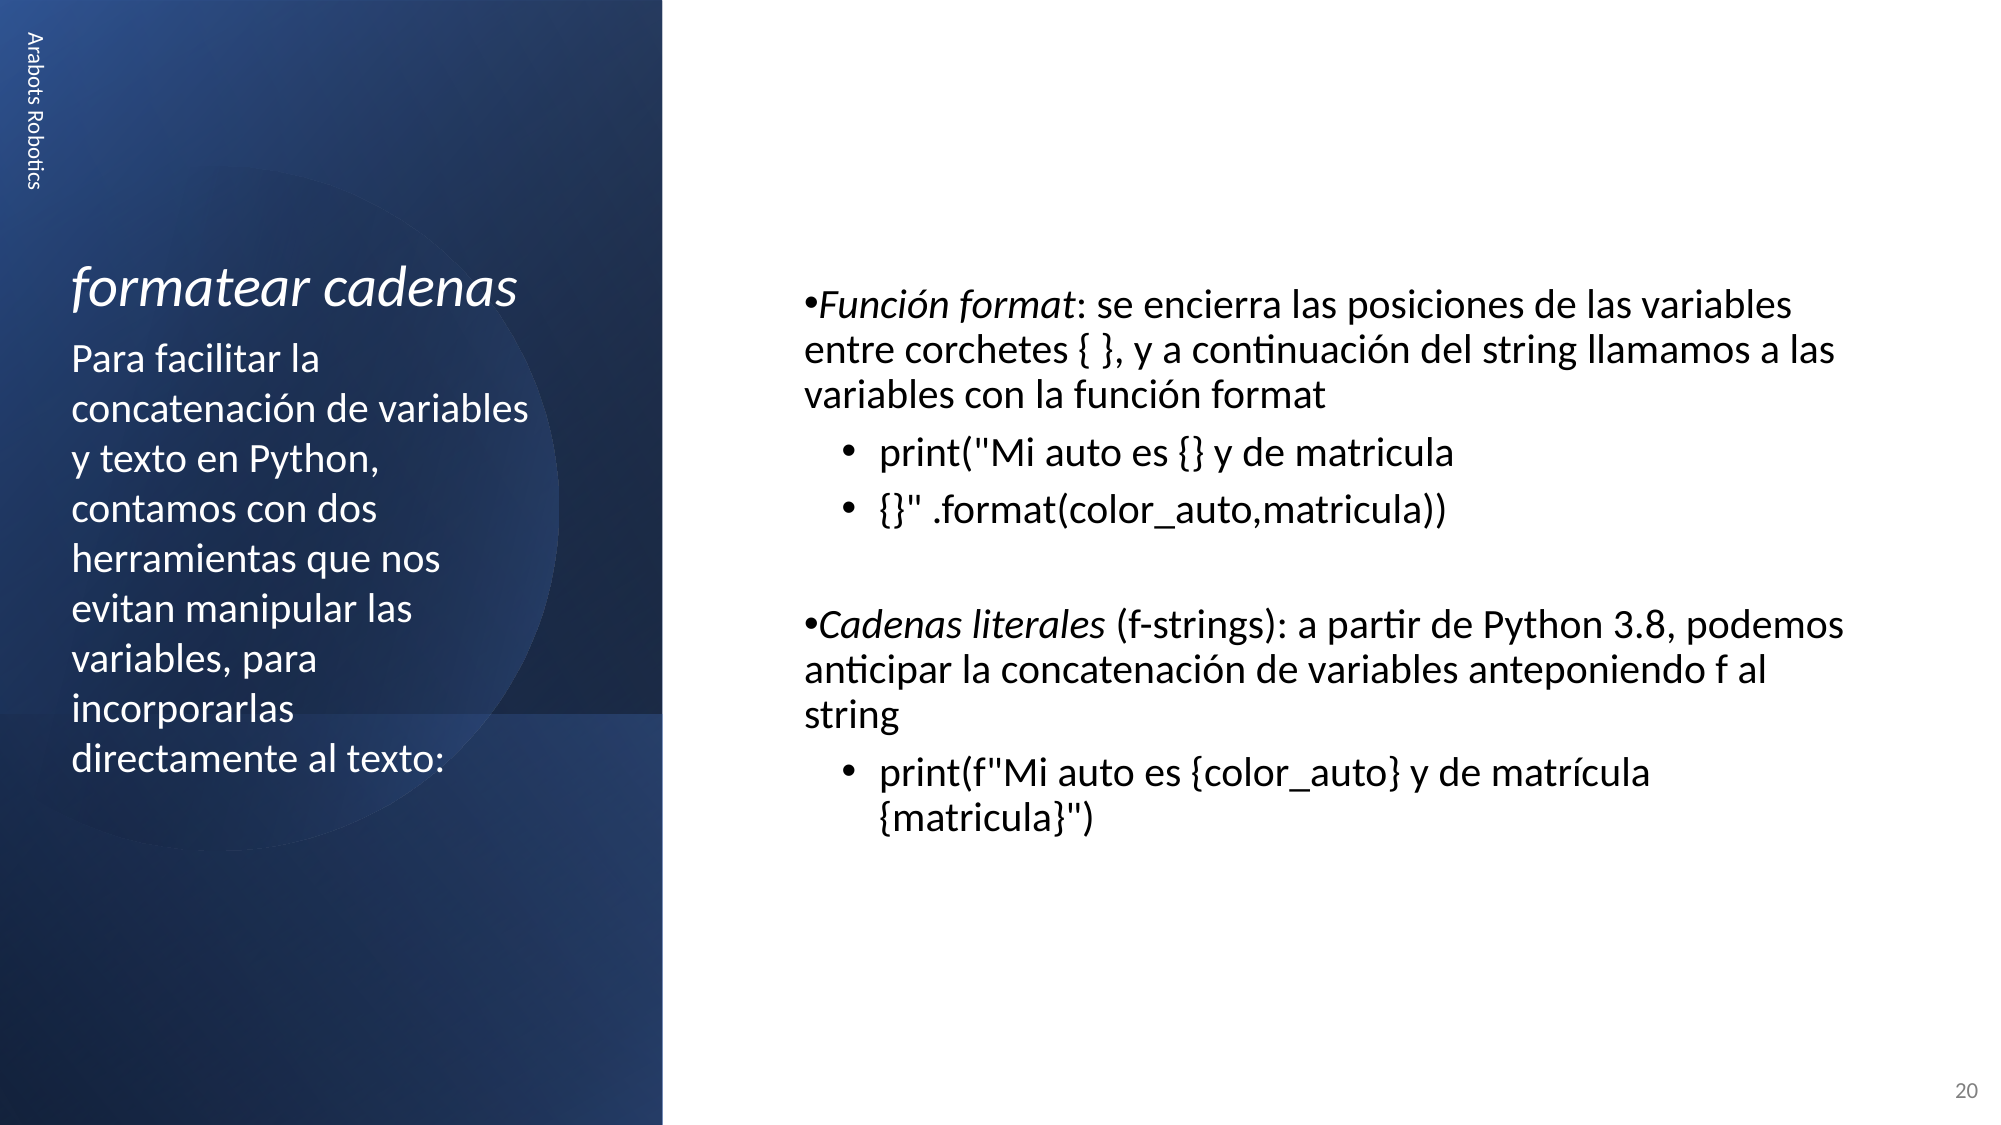

Función format: se encierra las posiciones de las variables entre corchetes { }, y a continuación del string llamamos a las variables con la función format
print("Mi auto es {} y de matricula
{}" .format(color_auto,matricula))

Cadenas literales (f-strings): a partir de Python 3.8, podemos anticipar la concatenación de variables anteponiendo f al string
print(f"Mi auto es {color_auto} y de matrícula {matricula}")

formatear cadenas
Para facilitar la concatenación de variables y texto en Python, contamos con dos herramientas que nos evitan manipular las variables, para incorporarlas directamente al texto:
Arabots Robotics

20